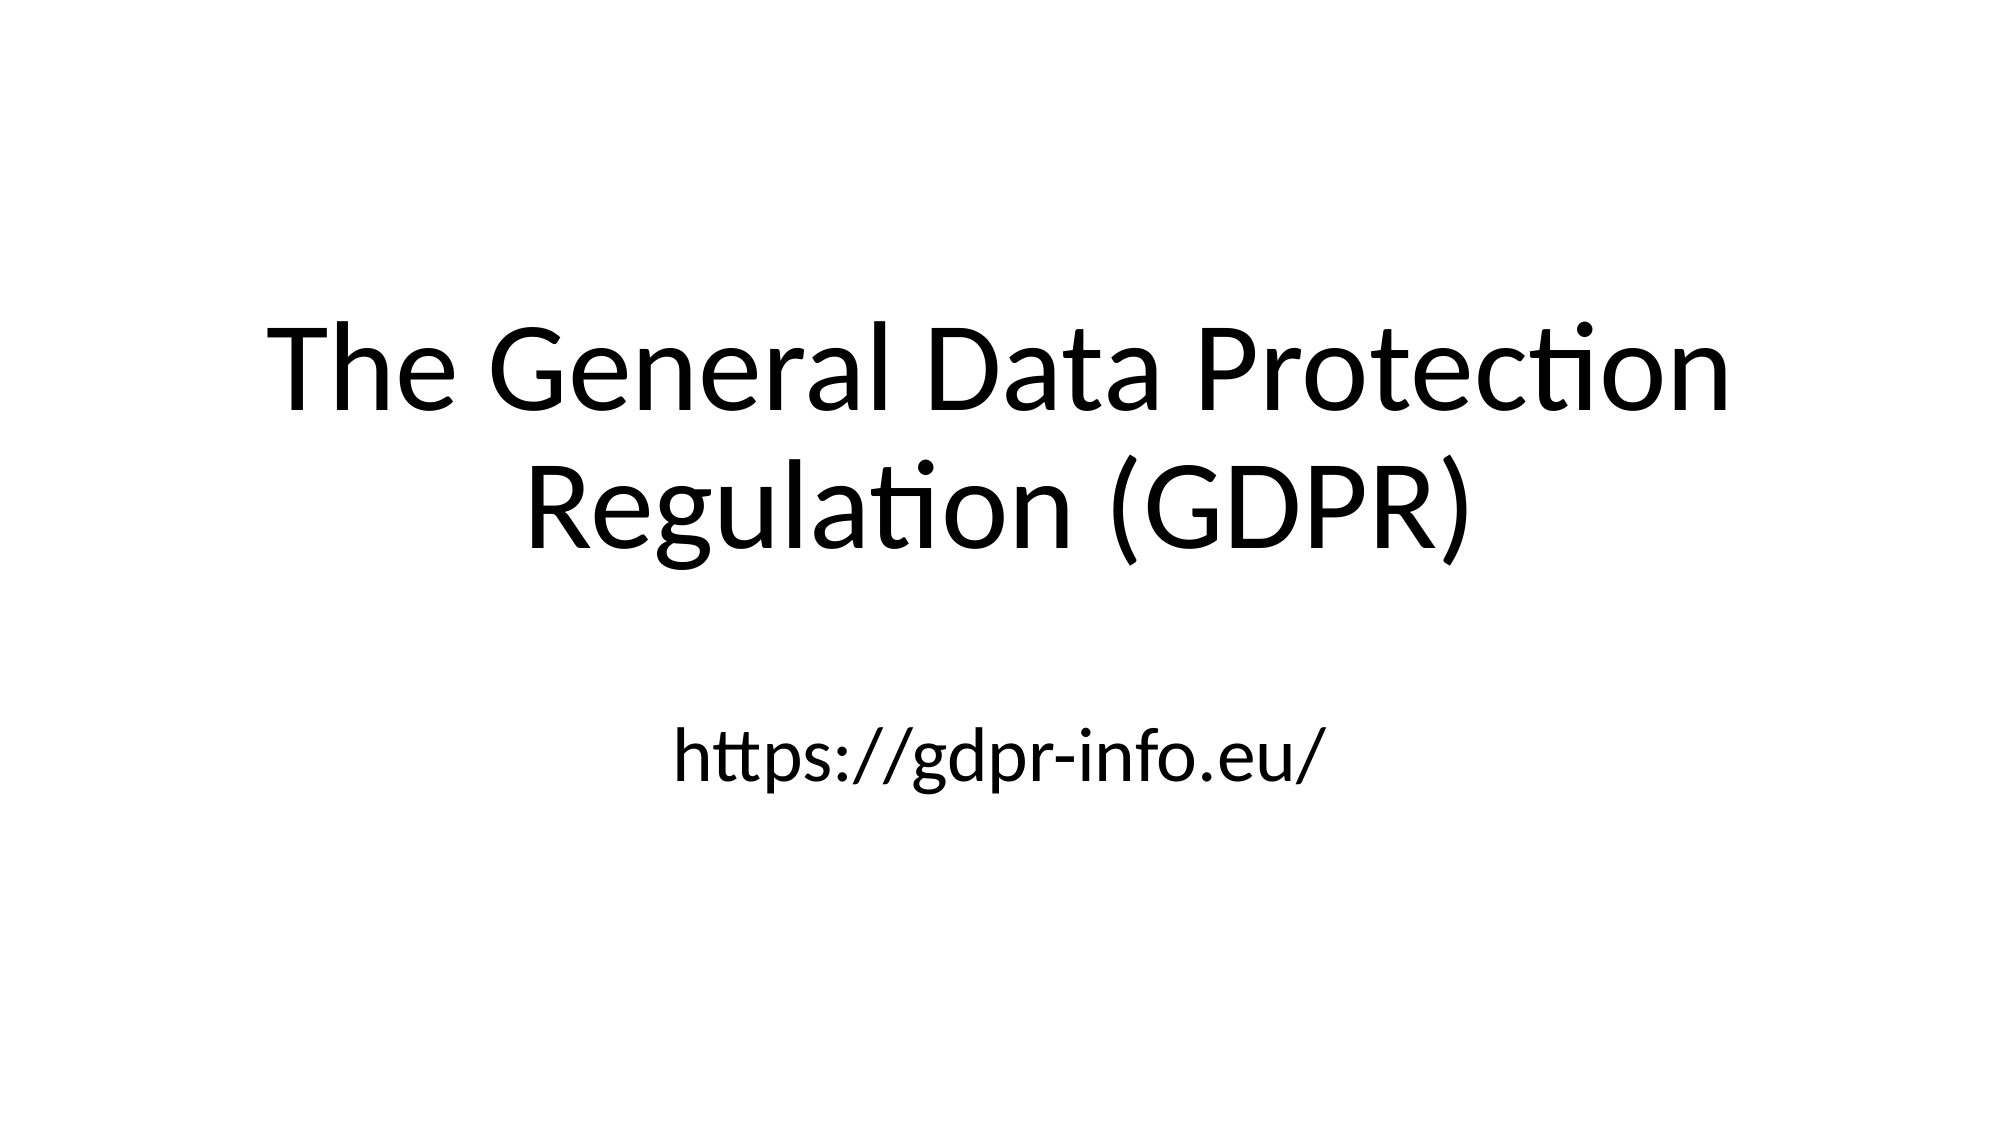

# The General Data Protection Regulation (GDPR) https://gdpr-info.eu/